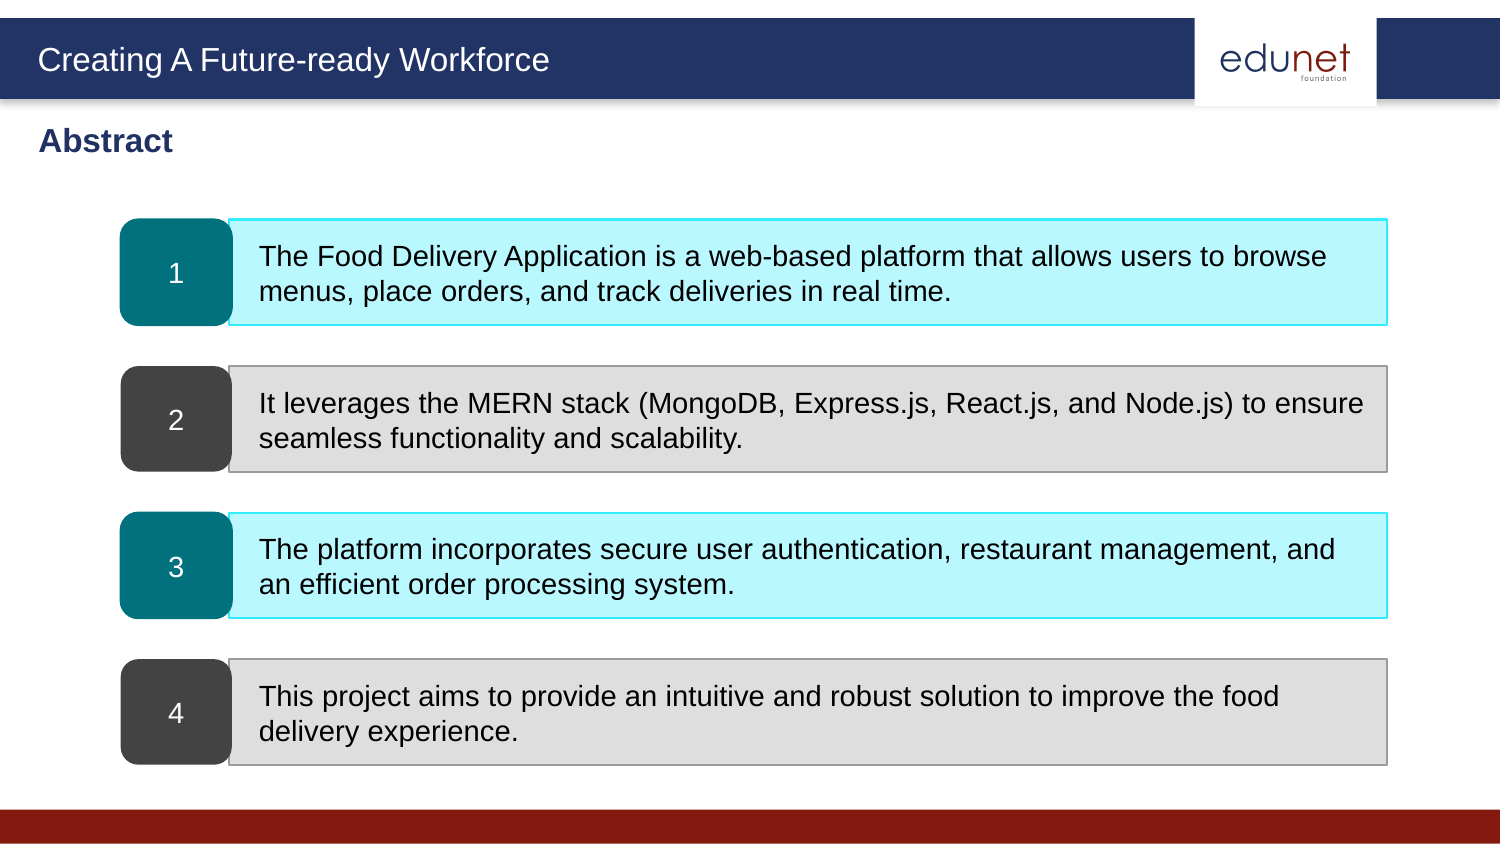

Abstract
1
The Food Delivery Application is a web-based platform that allows users to browse menus, place orders, and track deliveries in real time.
2
It leverages the MERN stack (MongoDB, Express.js, React.js, and Node.js) to ensure seamless functionality and scalability.
3
The platform incorporates secure user authentication, restaurant management, and an efficient order processing system.
4
This project aims to provide an intuitive and robust solution to improve the food delivery experience.